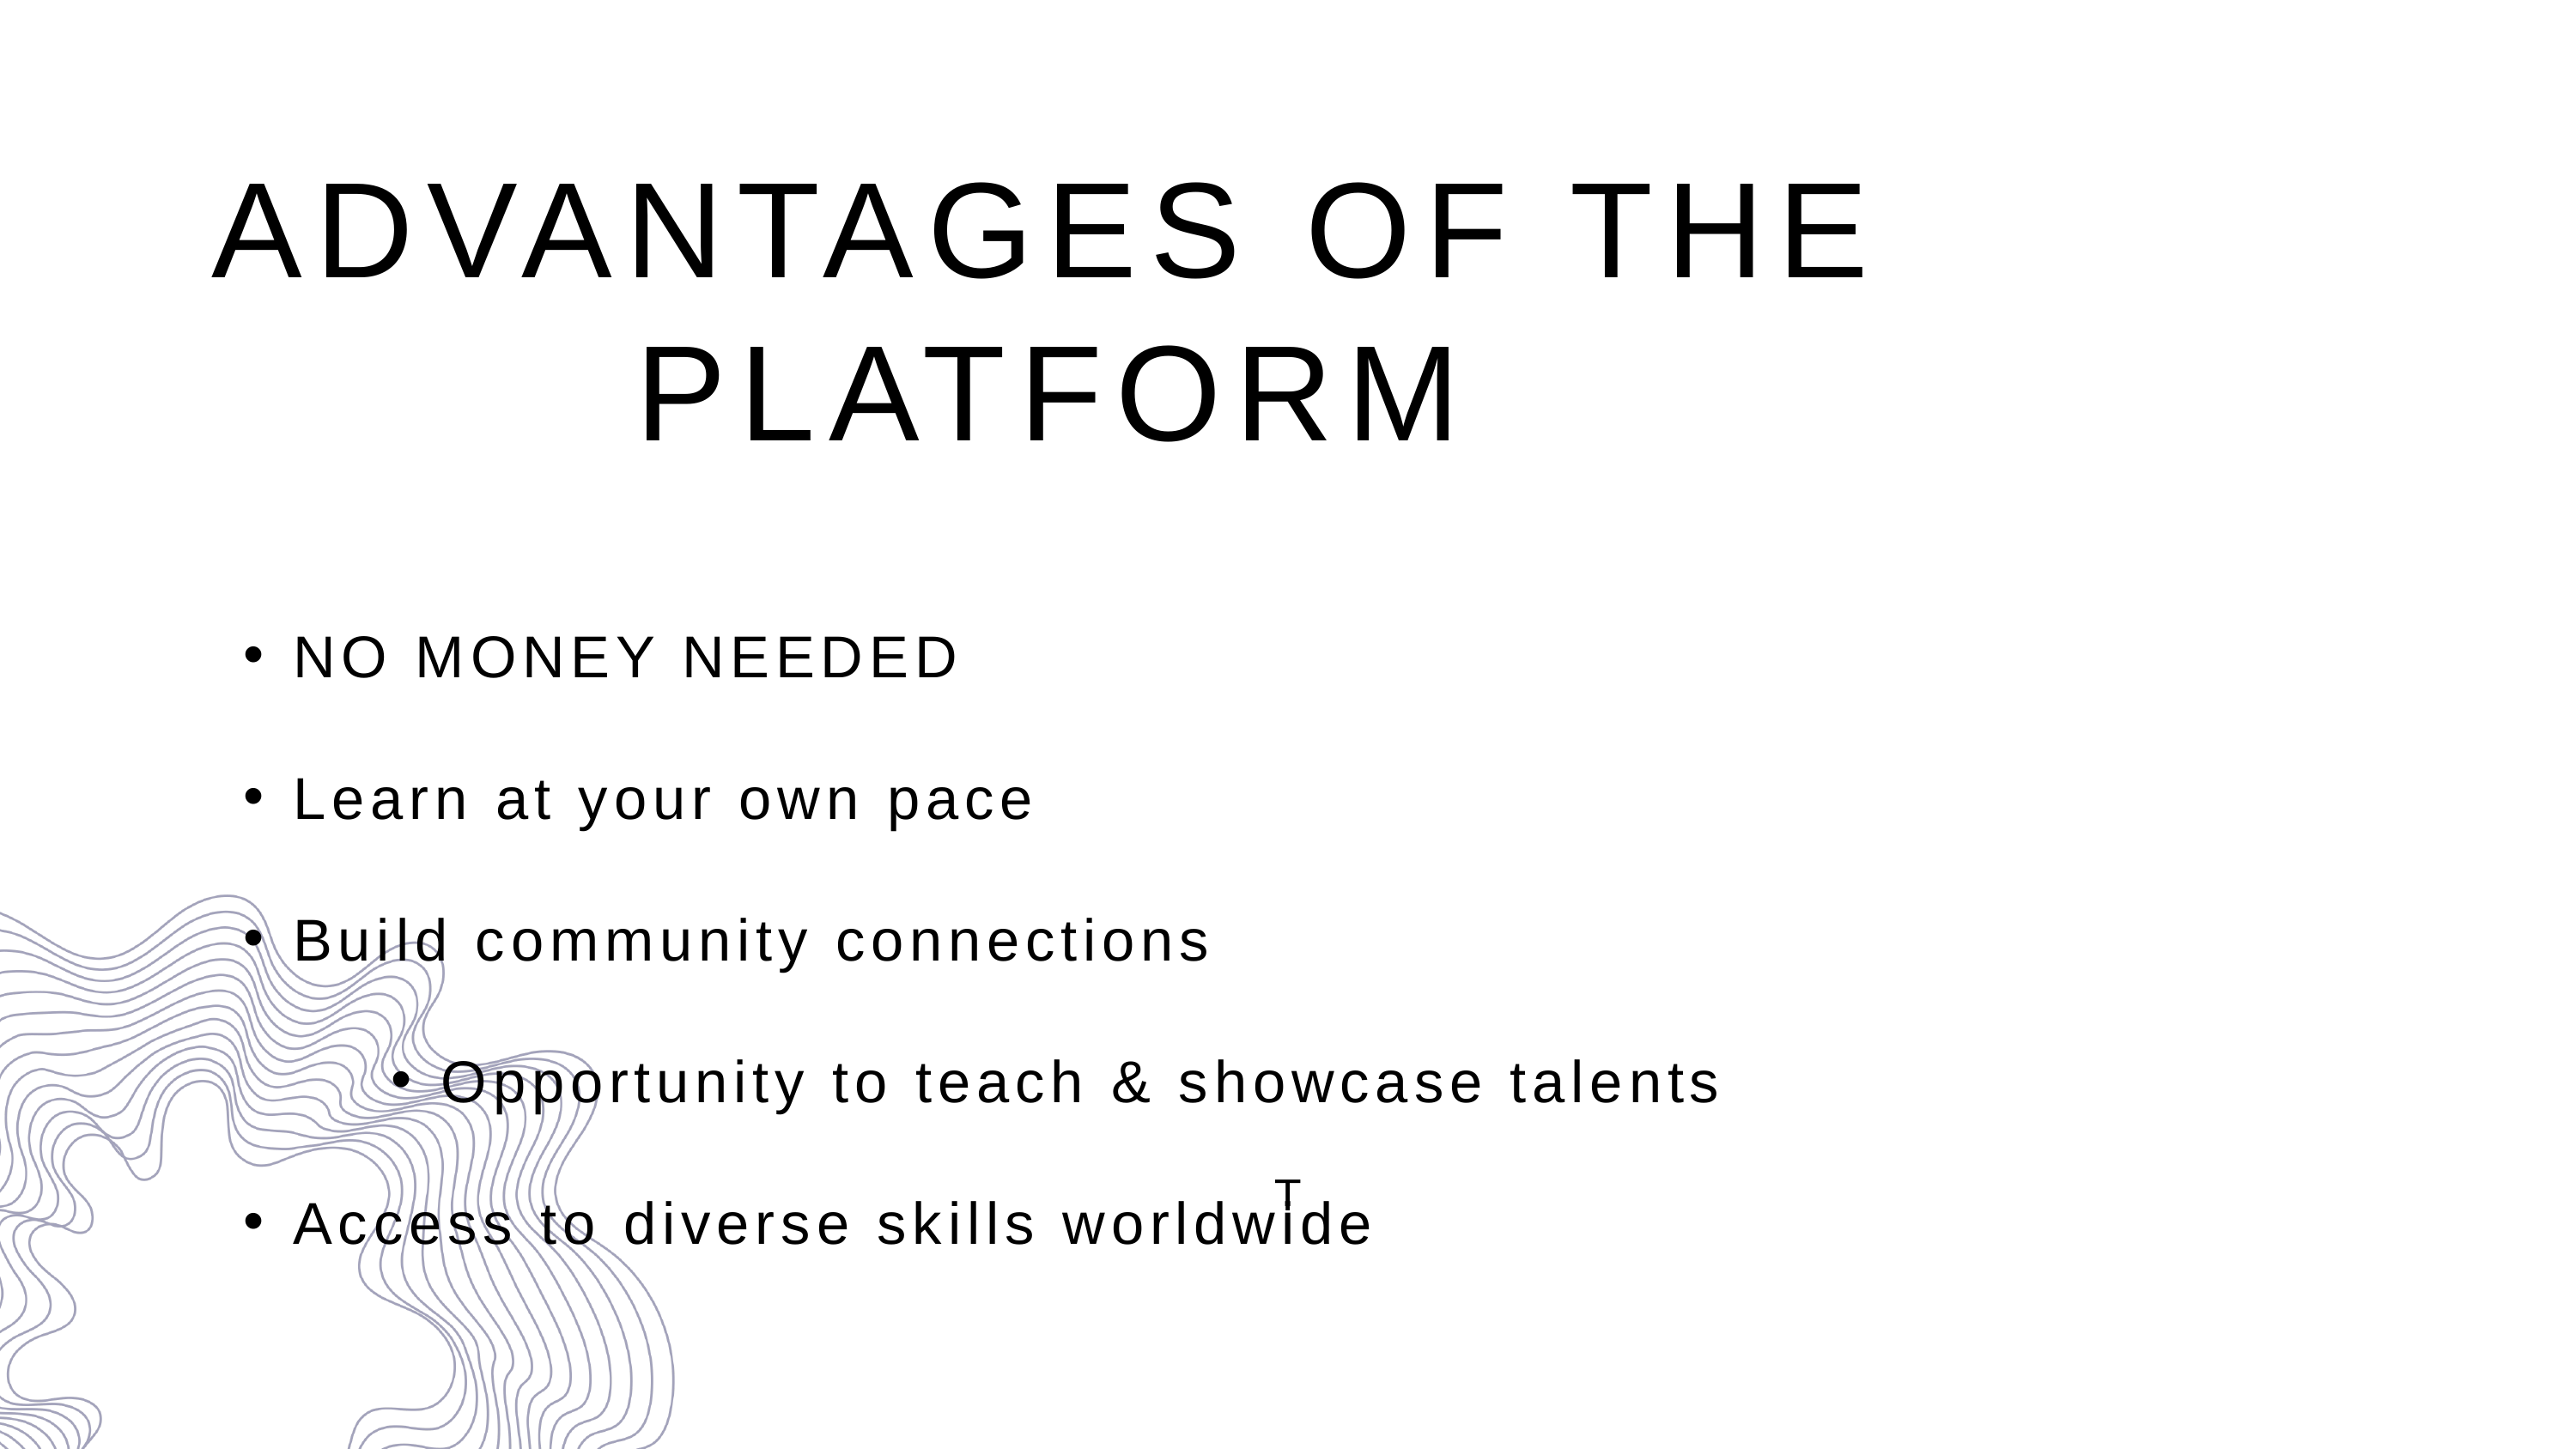

ADVANTAGES OF THE PLATFORM
NO MONEY NEEDED

Learn at your own pace

Build community connections

Opportunity to teach & showcase talents

Access to diverse skills worldwide

T